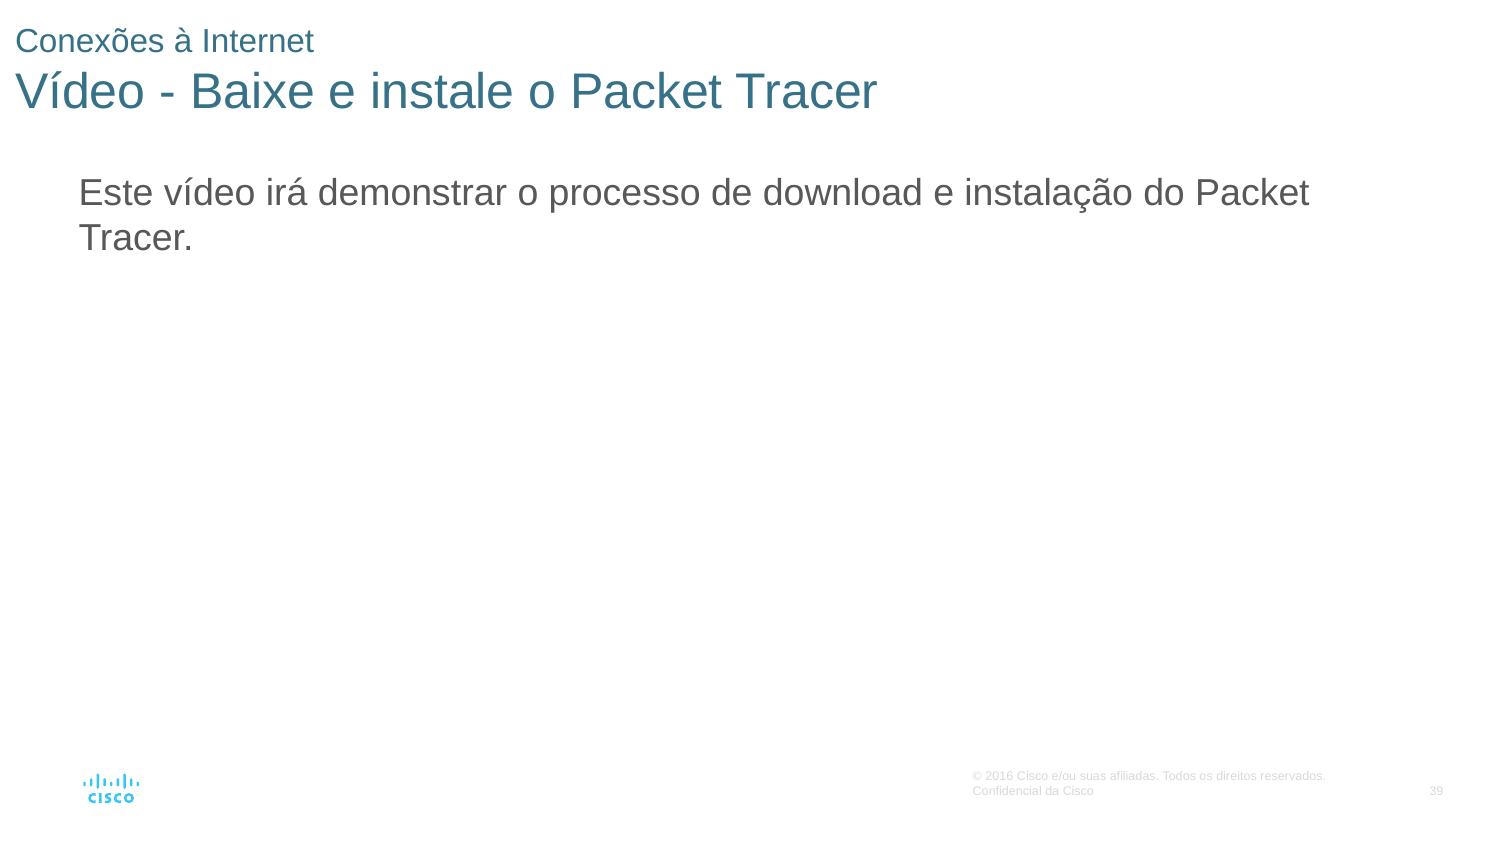

# Conexões à Internet Vídeo - Baixe e instale o Packet Tracer
Este vídeo irá demonstrar o processo de download e instalação do Packet Tracer.